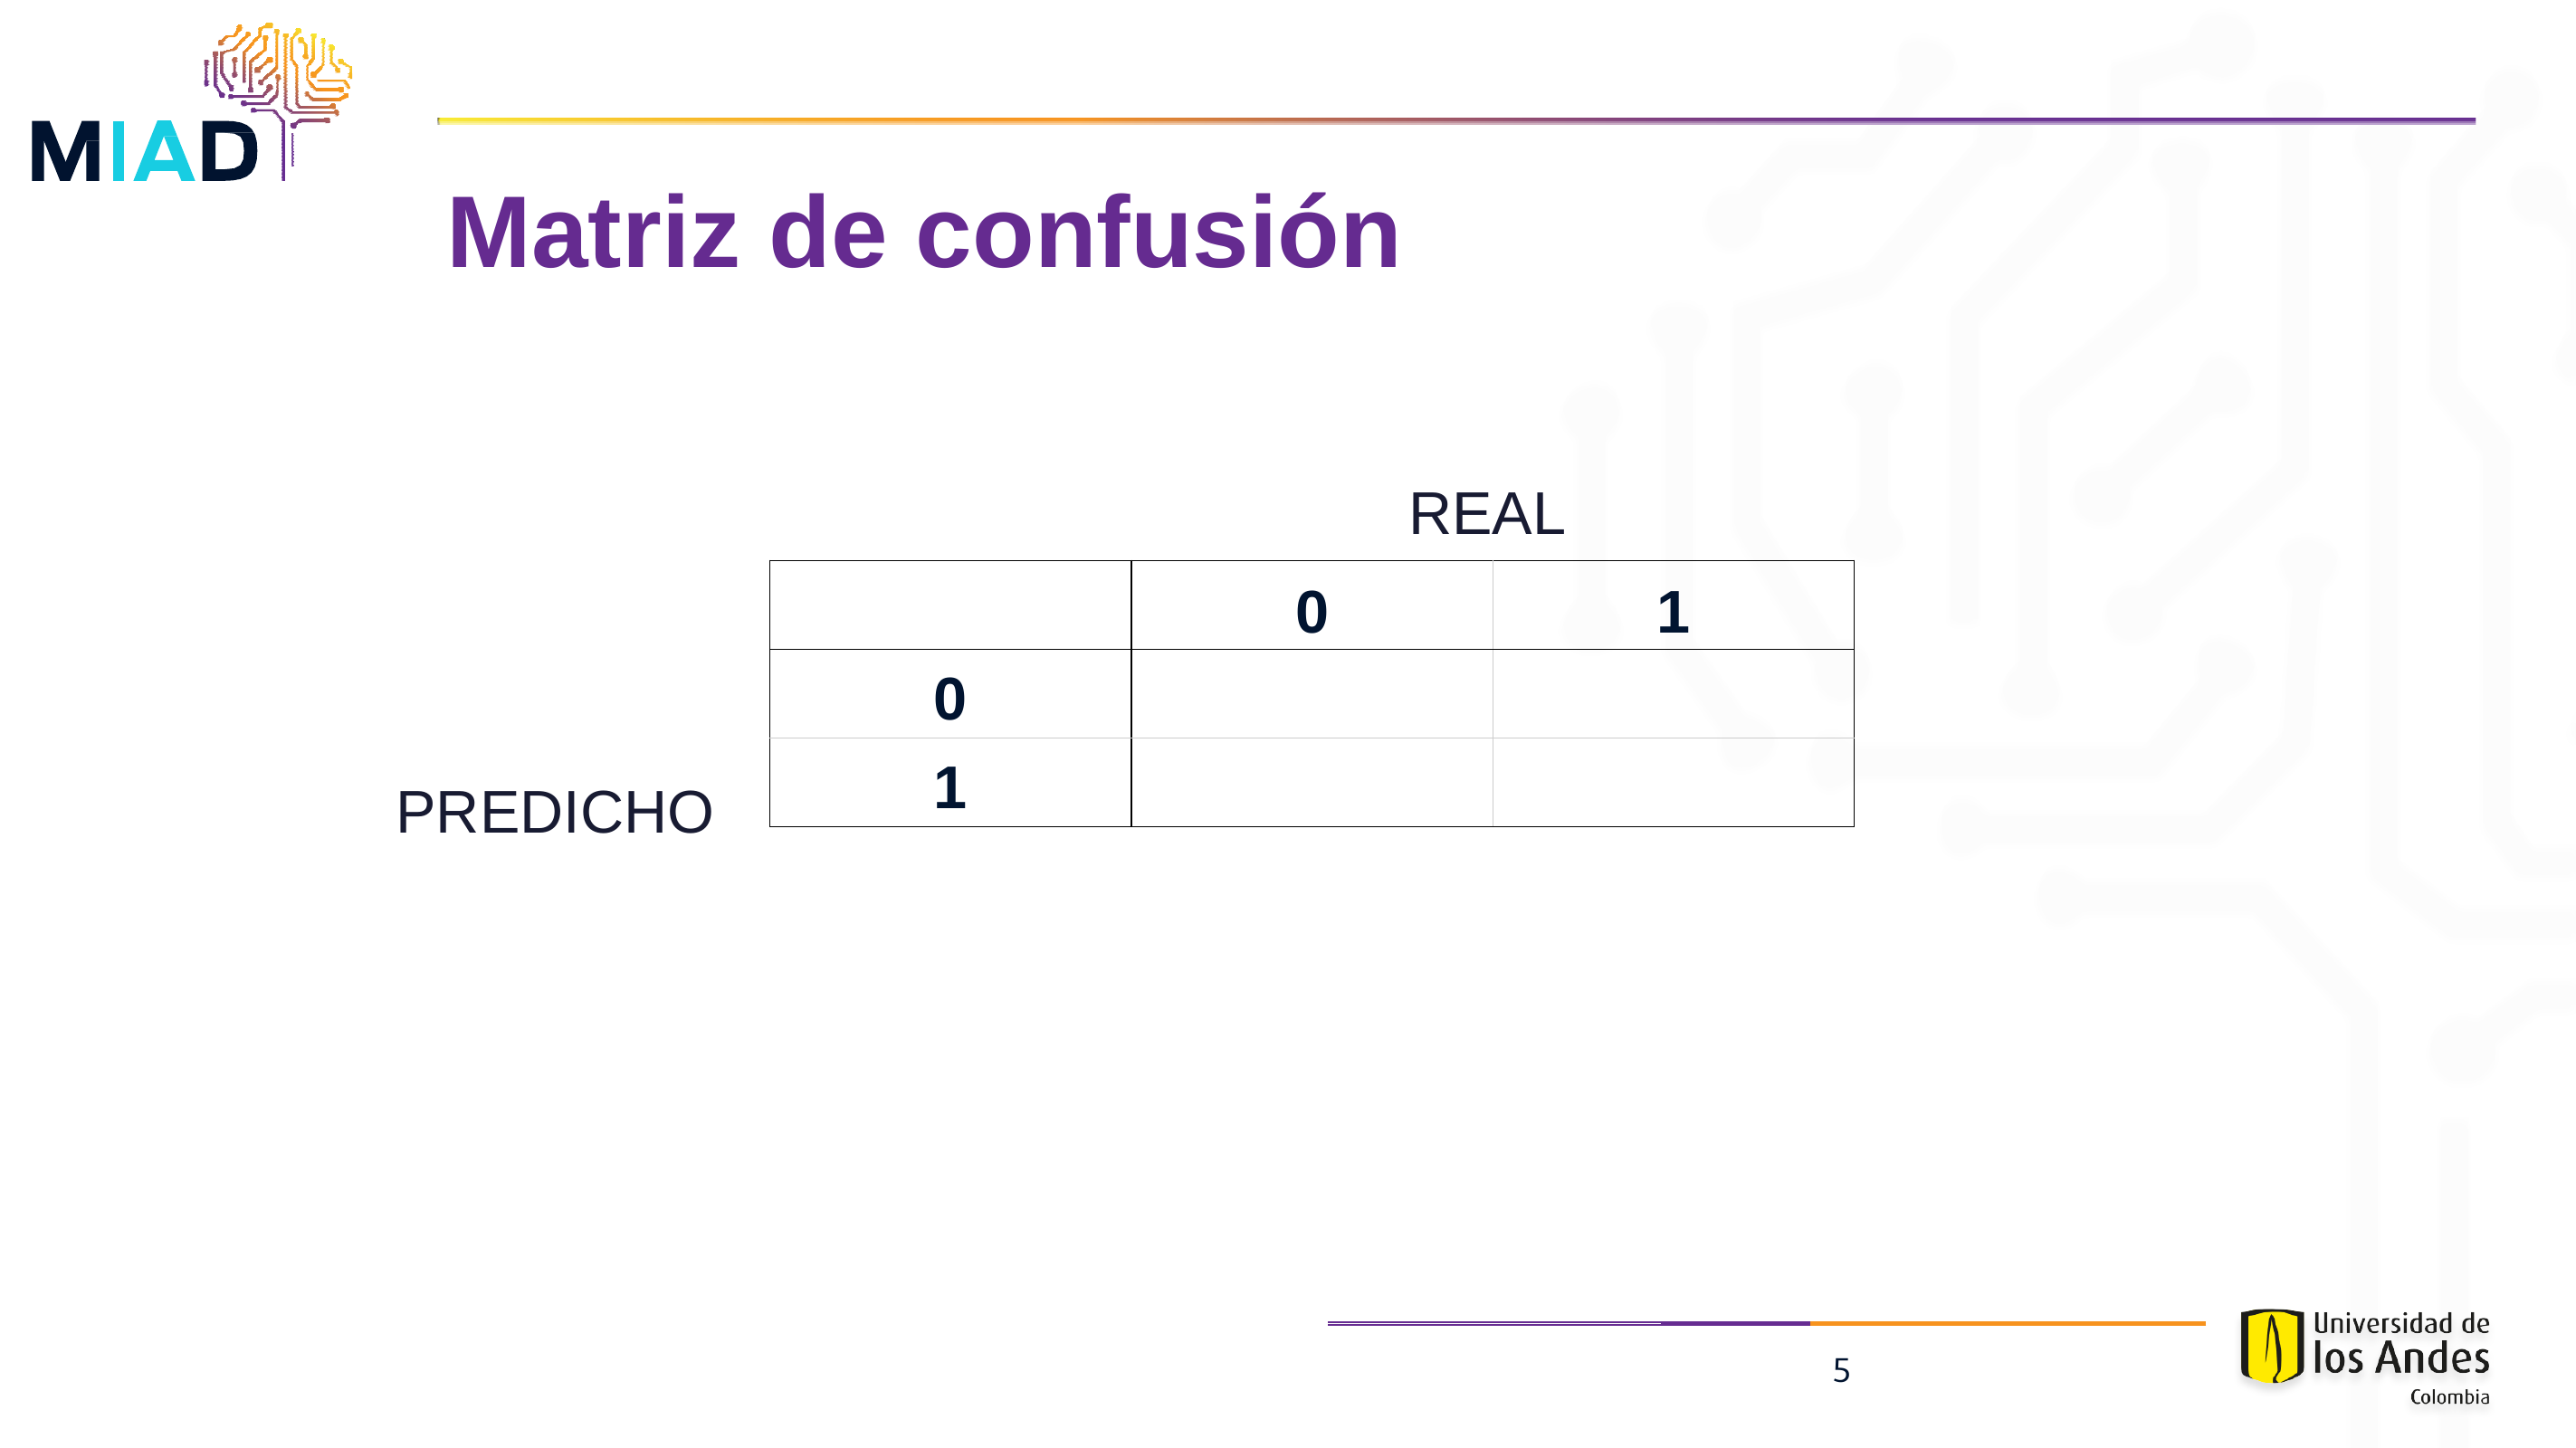

Matriz de confusión
REAL
|  | 0 | 1 |
| --- | --- | --- |
| 0 |  |  |
| 1 |  |  |
PREDICHO
5